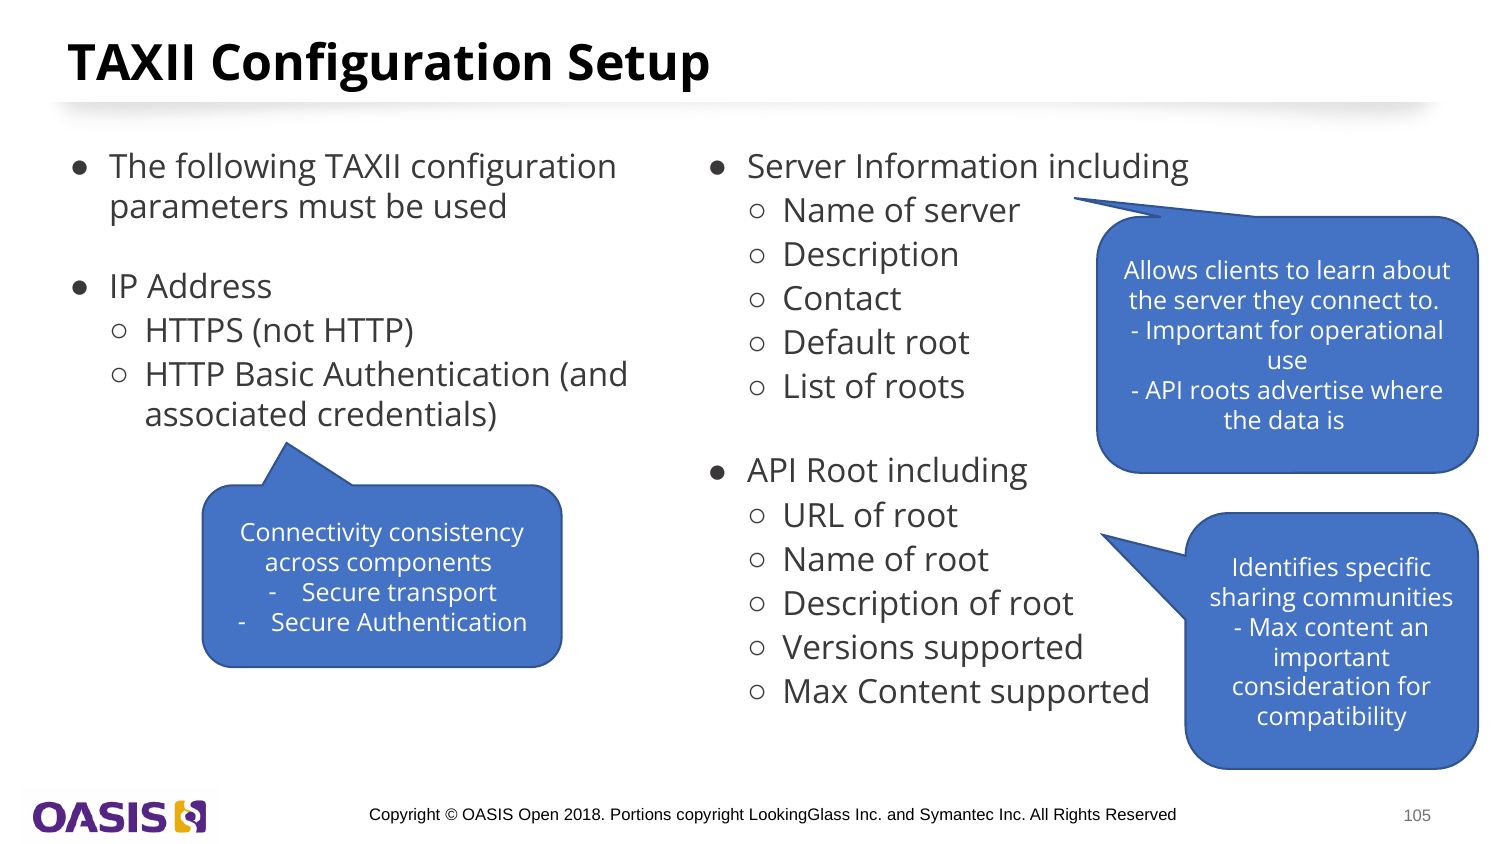

# TAXII Configuration Setup
The following TAXII configuration parameters must be used
IP Address
HTTPS (not HTTP)
HTTP Basic Authentication (and associated credentials)

Server Information including
Name of server
Description
Contact
Default root
List of roots
API Root including
URL of root
Name of root
Description of root
Versions supported
Max Content supported
Allows clients to learn about the server they connect to.
- Important for operational use
- API roots advertise where the data is
Connectivity consistency across components
Secure transport
Secure Authentication
Identifies specific sharing communities
- Max content an important consideration for compatibility